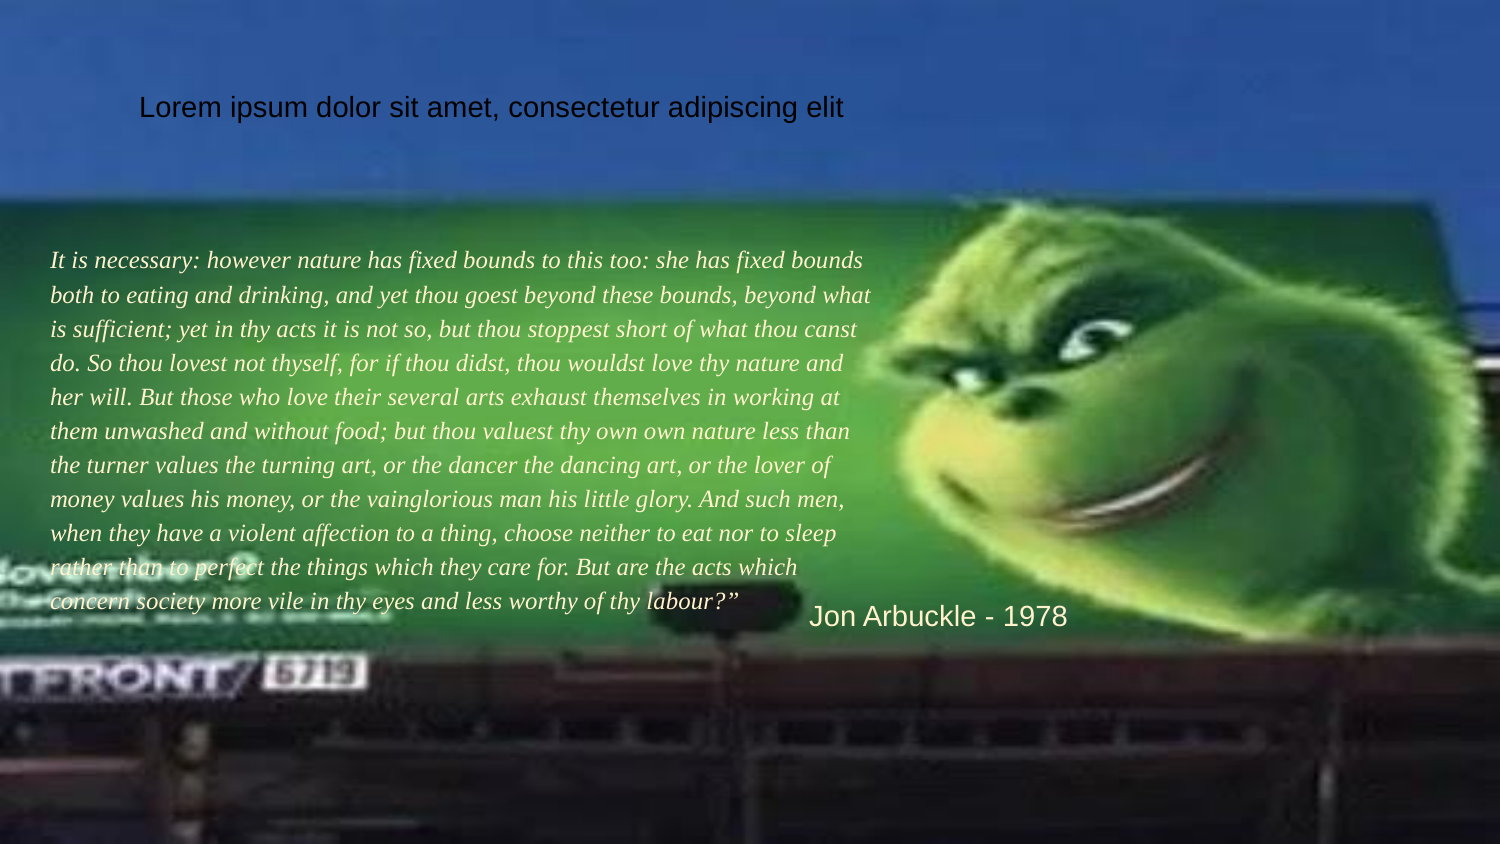

Lorem ipsum dolor sit amet, consectetur adipiscing elit
It is necessary: however nature has fixed bounds to this too: she has fixed bounds both to eating and drinking, and yet thou goest beyond these bounds, beyond what is sufficient; yet in thy acts it is not so, but thou stoppest short of what thou canst do. So thou lovest not thyself, for if thou didst, thou wouldst love thy nature and her will. But those who love their several arts exhaust themselves in working at them unwashed and without food; but thou valuest thy own own nature less than the turner values the turning art, or the dancer the dancing art, or the lover of money values his money, or the vainglorious man his little glory. And such men, when they have a violent affection to a thing, choose neither to eat nor to sleep rather than to perfect the things which they care for. But are the acts which concern society more vile in thy eyes and less worthy of thy labour?”
Jon Arbuckle - 1978